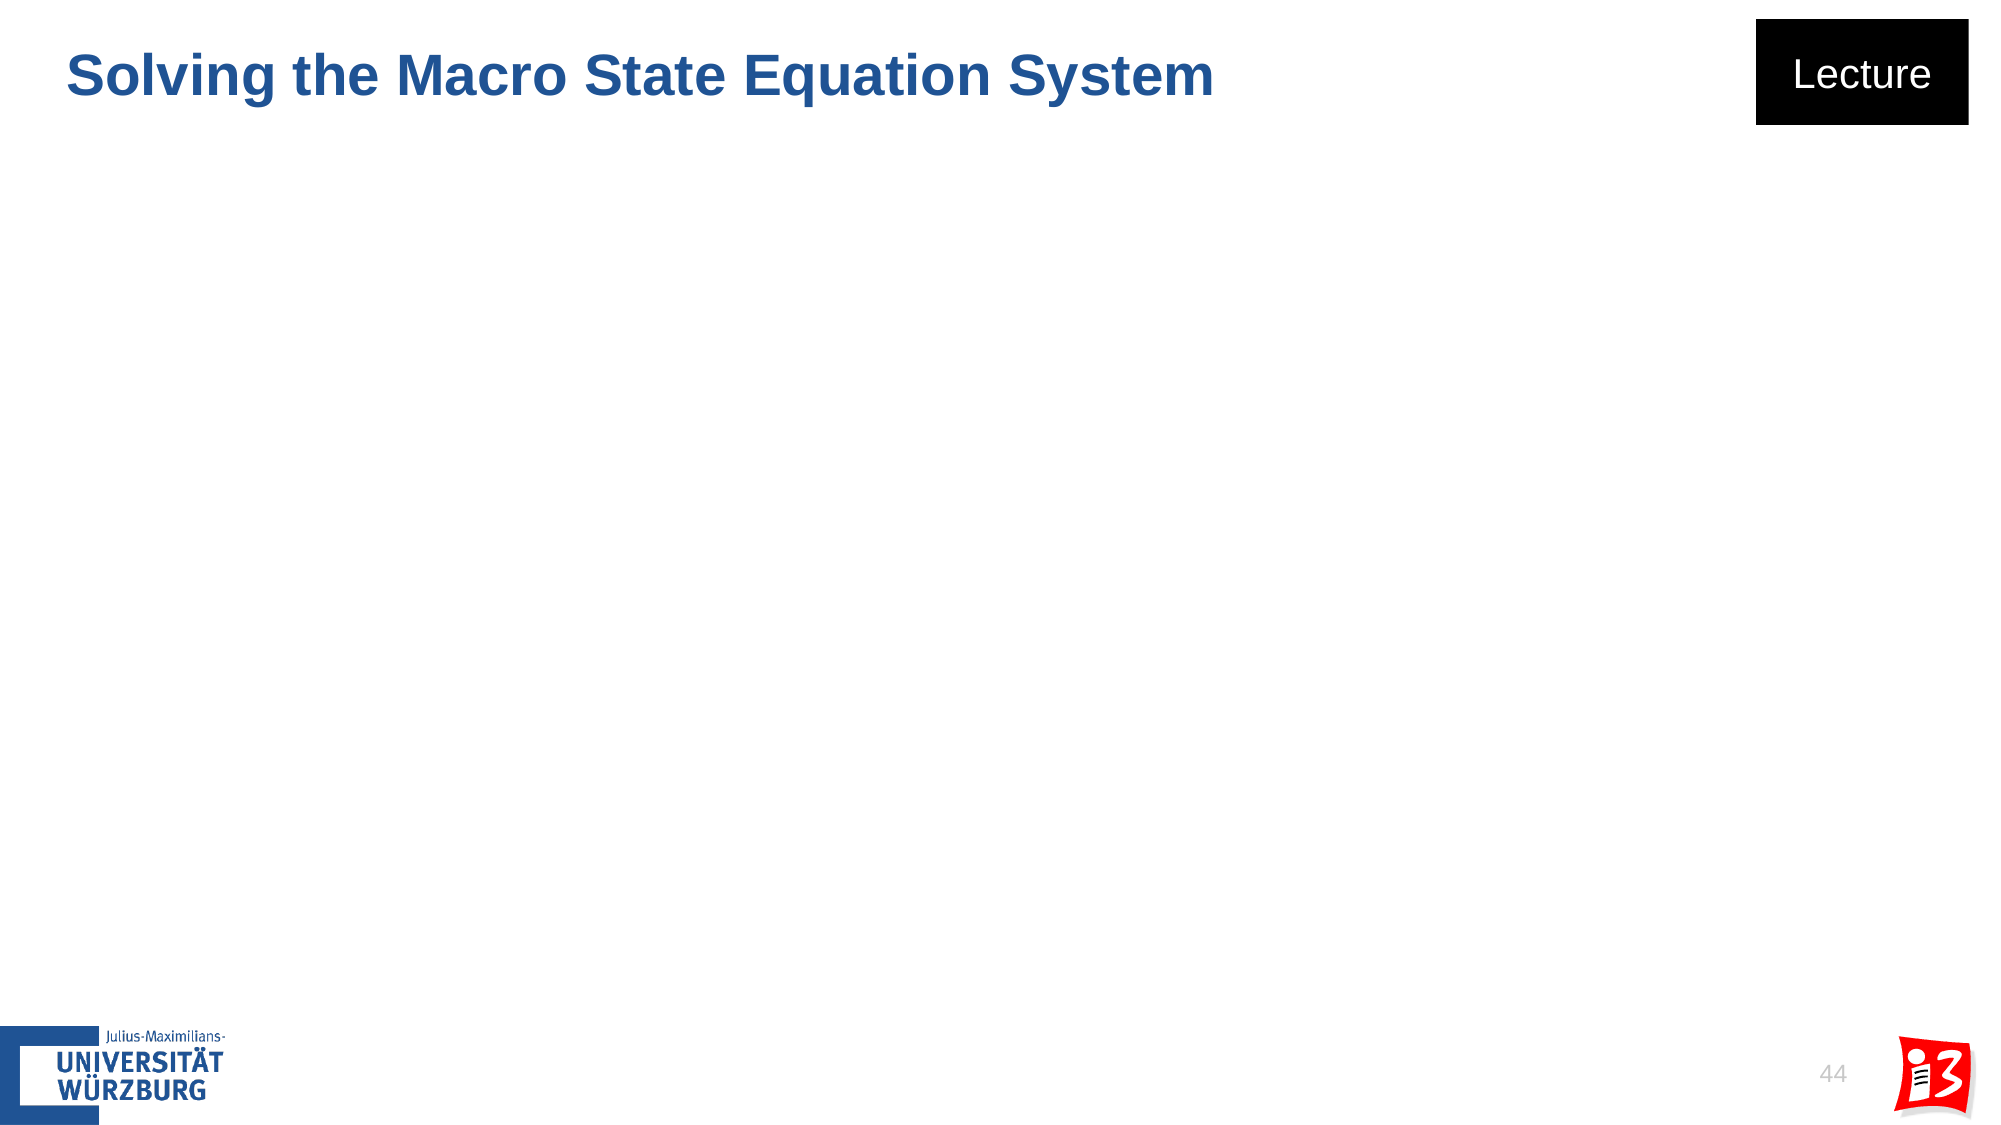

# Solving the Macro State Equation System
Lecture

44